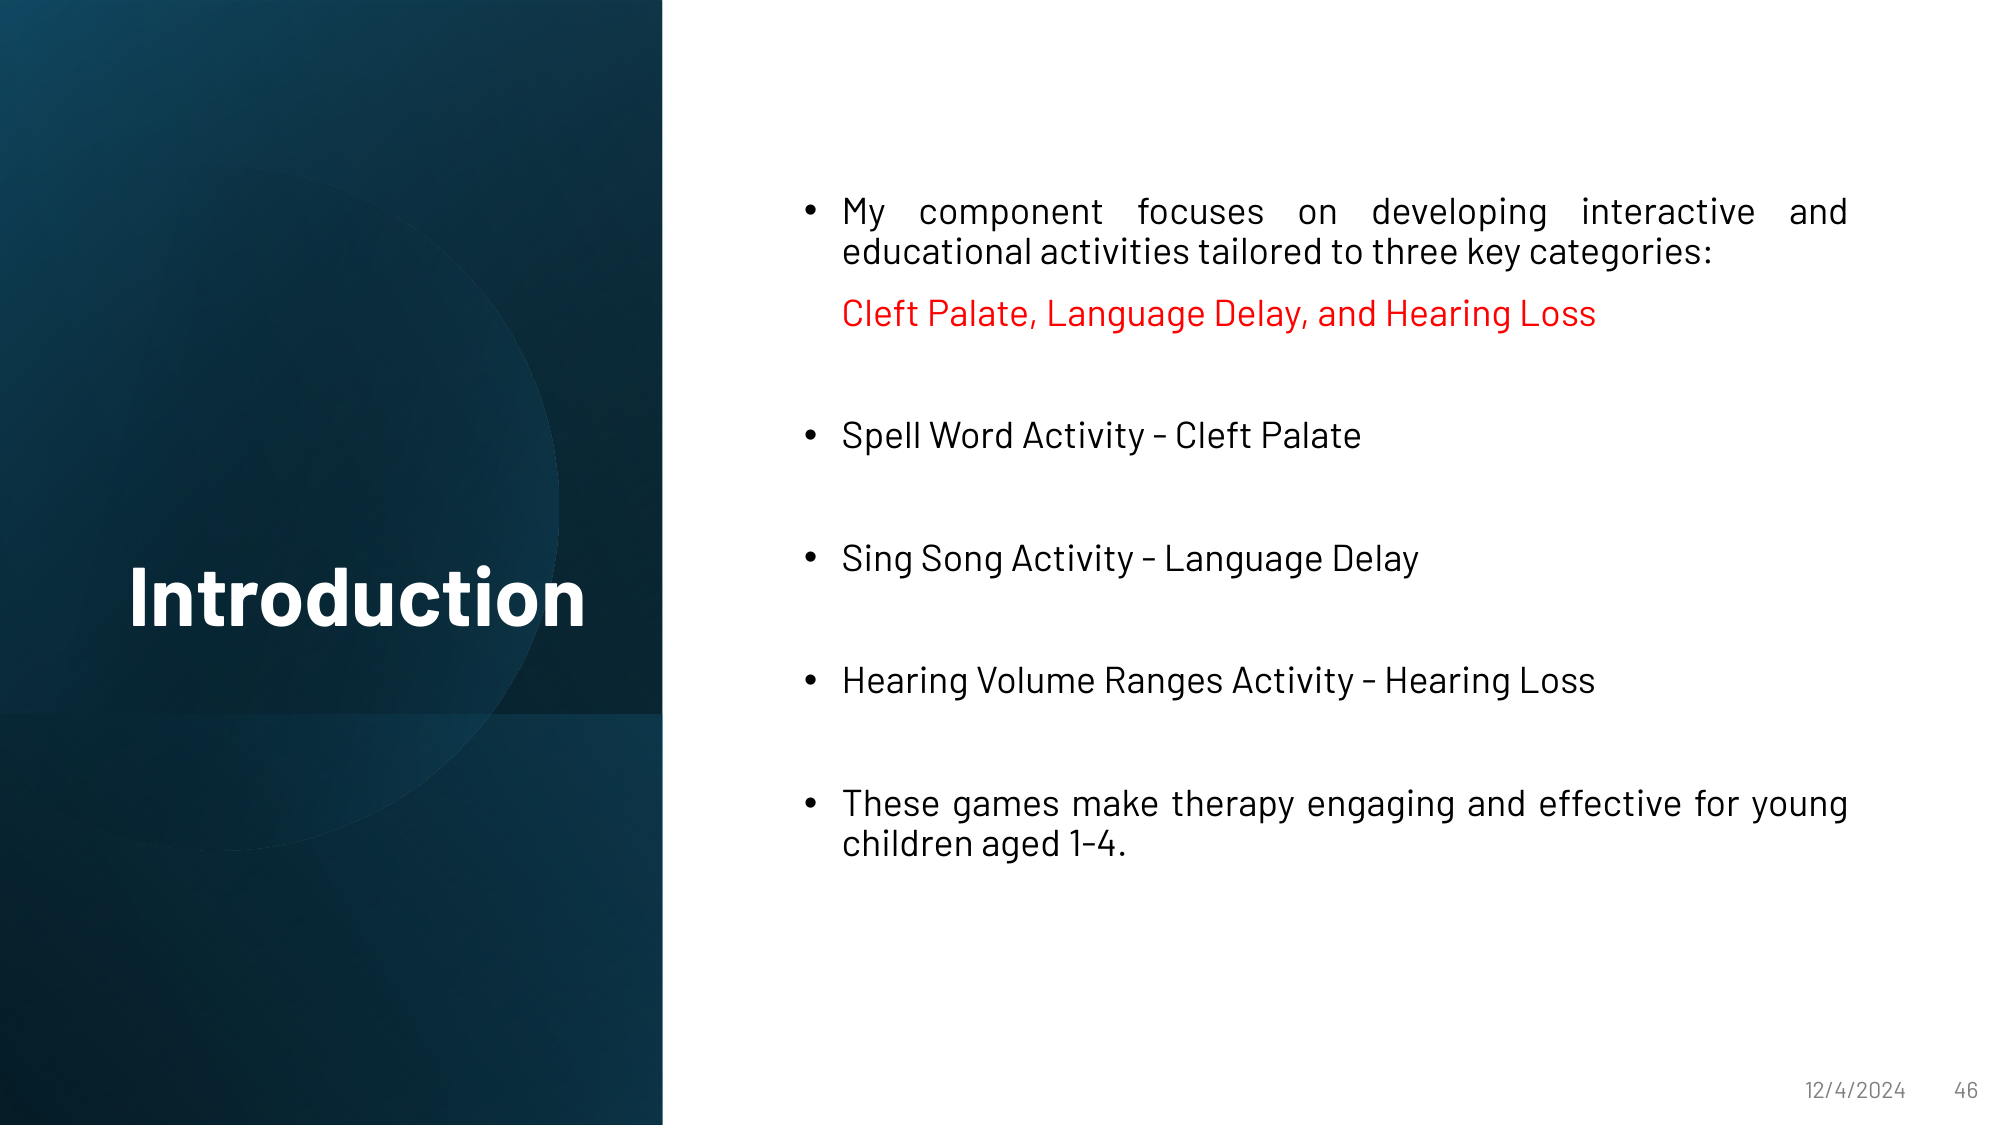

# Introduction
My component focuses on developing interactive and educational activities tailored to three key categories:
     Cleft Palate, Language Delay, and Hearing Loss

Spell Word Activity - Cleft Palate

Sing Song Activity - Language Delay

Hearing Volume Ranges Activity - Hearing Loss

These games make therapy engaging and effective for young children aged 1-4.

12/4/2024
46